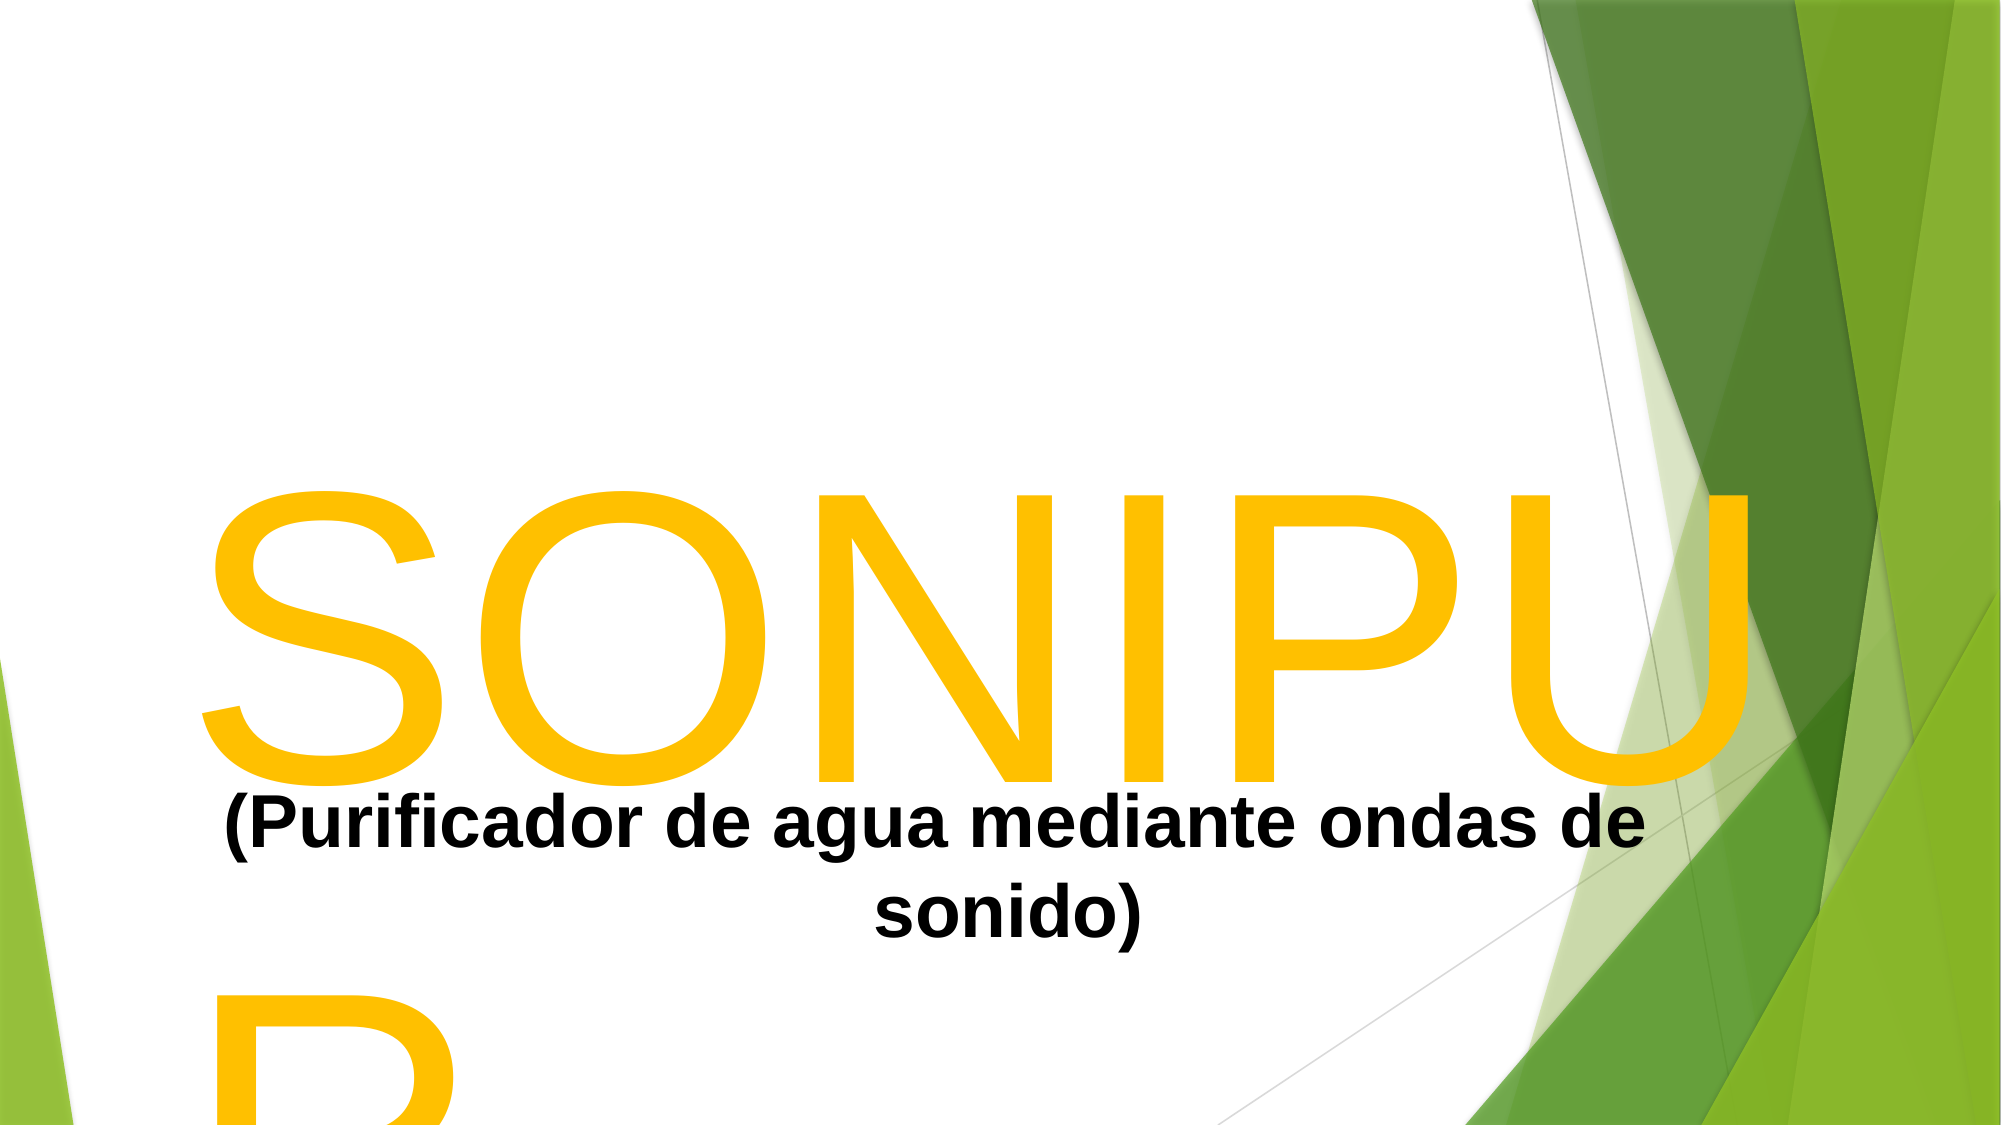

# SONIPUR
(Purificador de agua mediante ondas de        sonido)